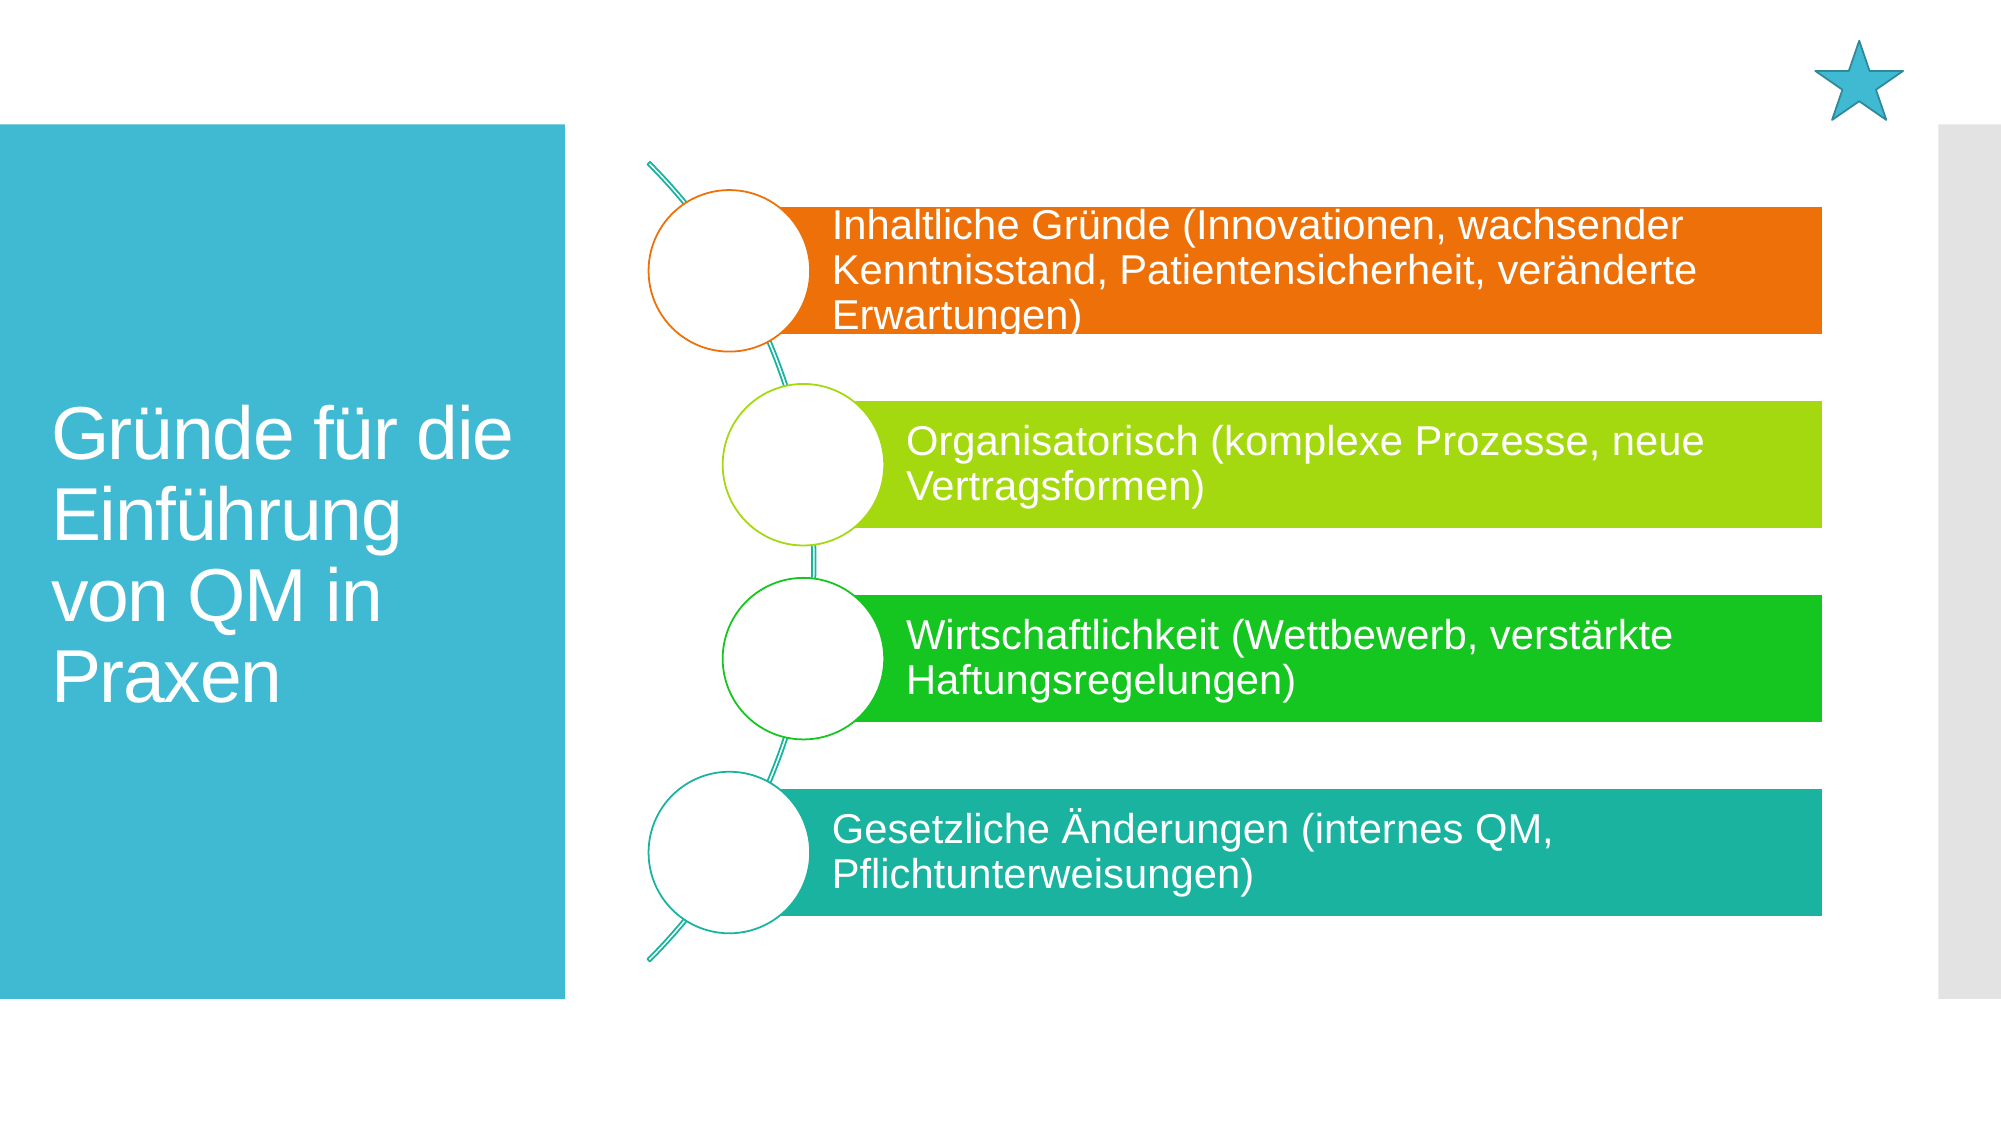

Inhaltliche Gründe (Innovationen, wachsender Kenntnisstand, Patientensicherheit, veränderte Erwartungen)
Organisatorisch (komplexe Prozesse, neue Vertragsformen)
Wirtschaftlichkeit (Wettbewerb, verstärkte Haftungsregelungen)
Gesetzliche Änderungen (internes QM, Pflichtunterweisungen)
# Gründe für die Einführung von QM in Praxen